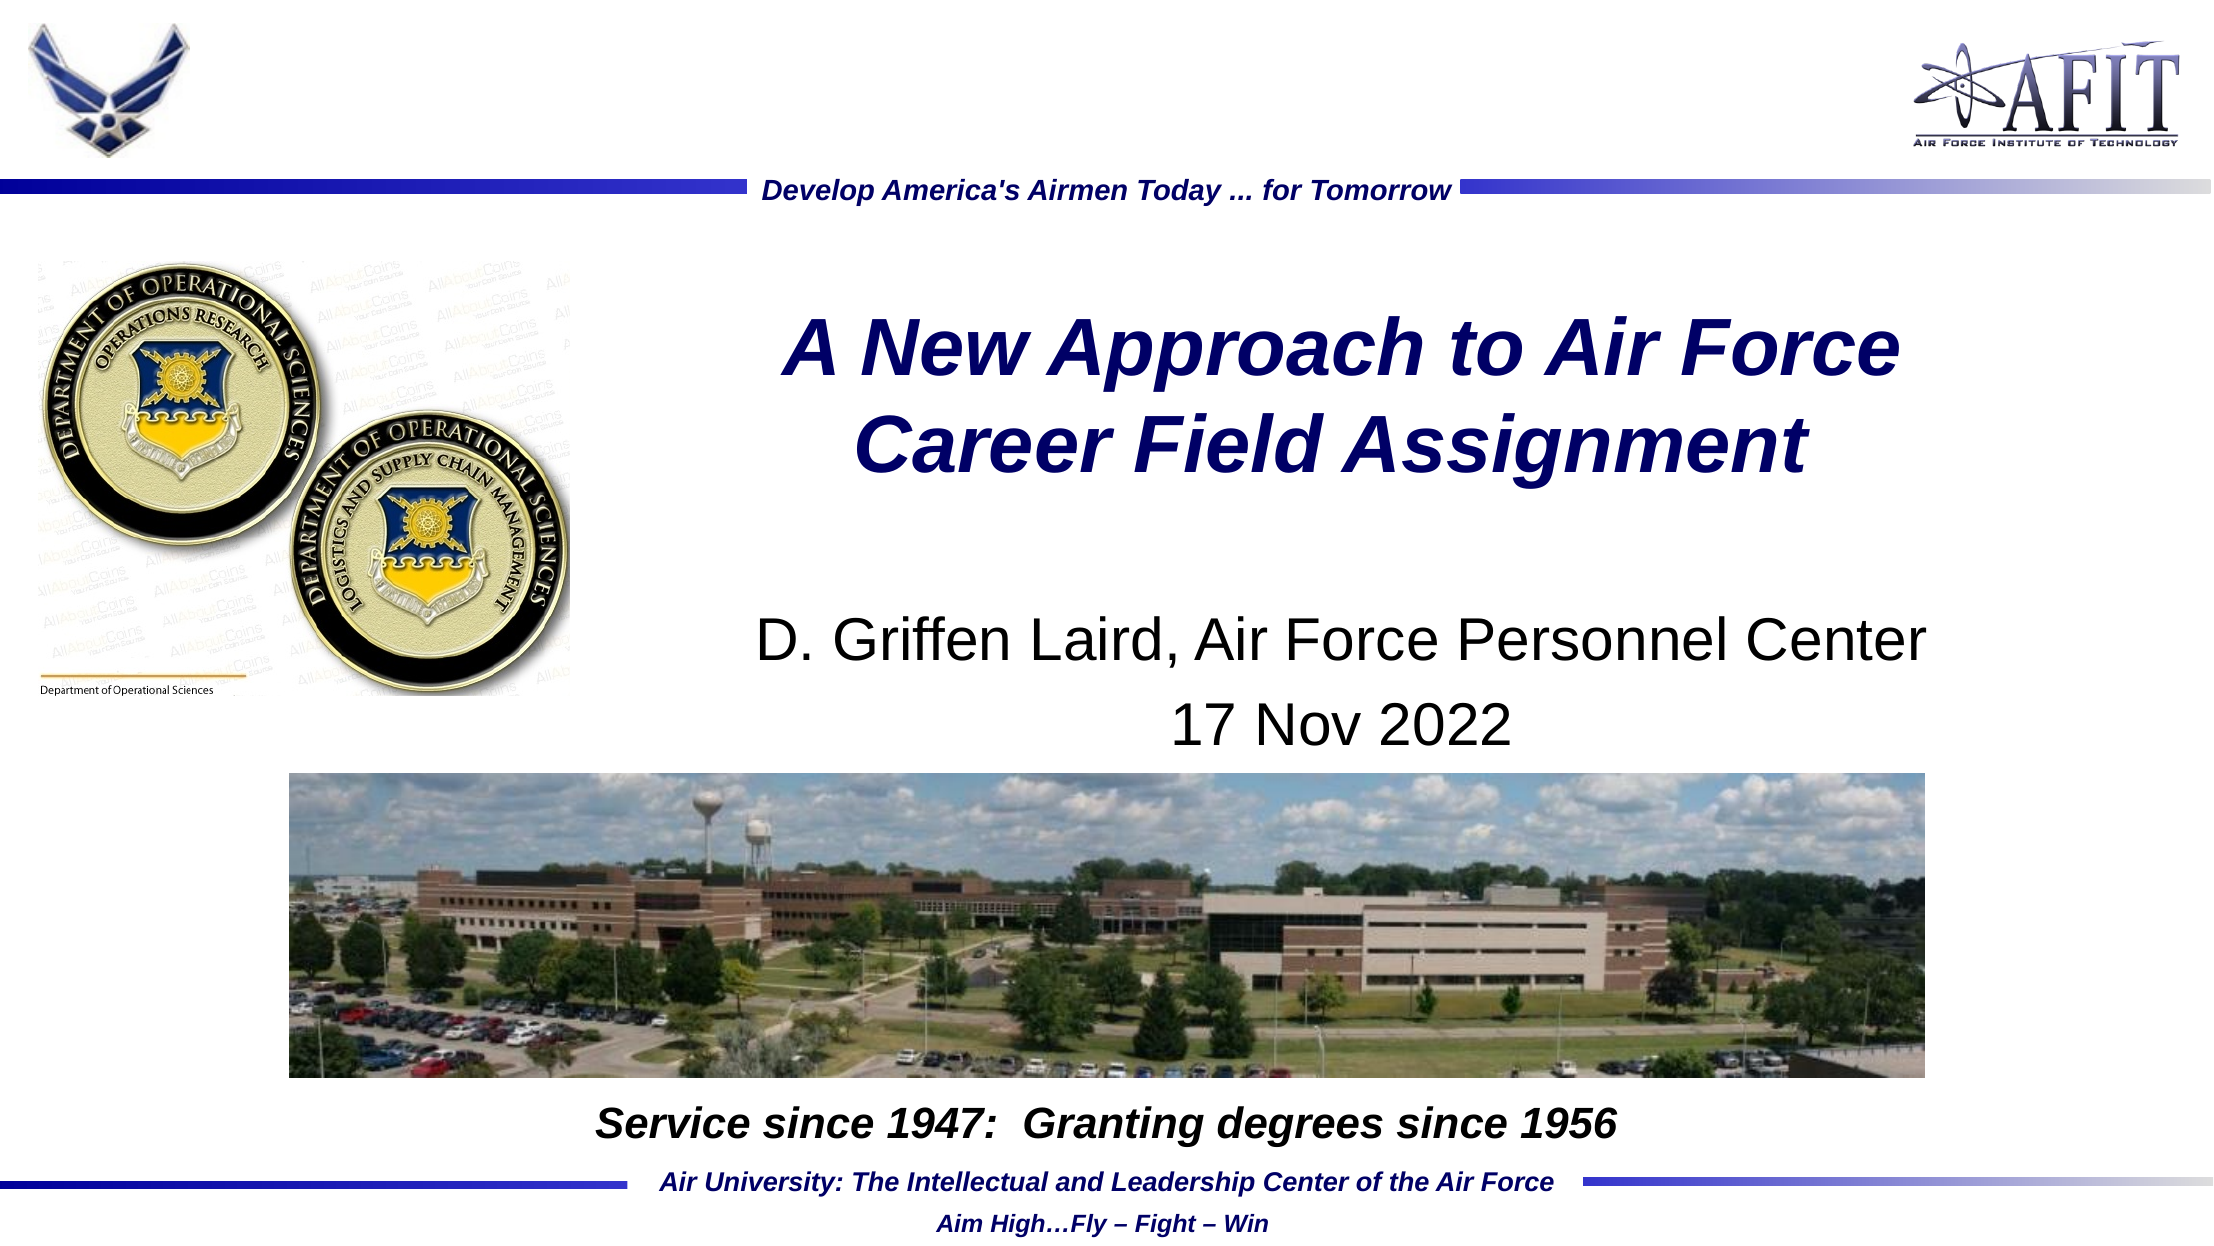

# A New Approach to Air Force Career Field Assignment
D. Griffen Laird, Air Force Personnel Center
17 Nov 2022